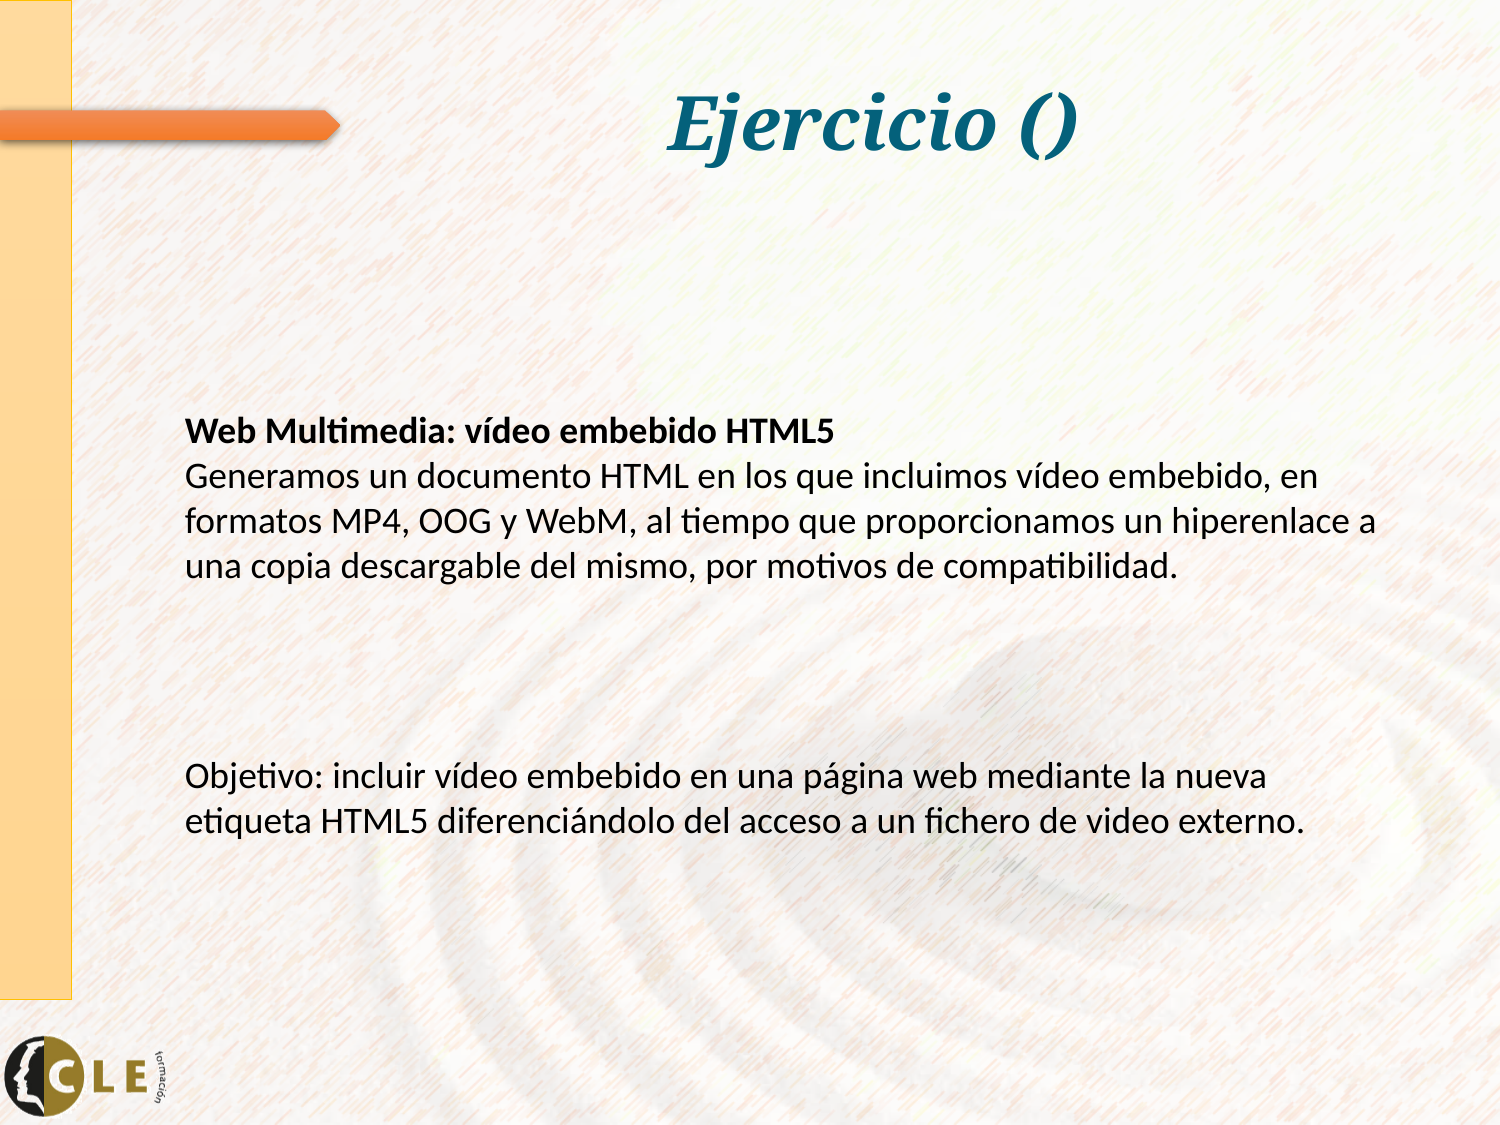

# Ejercicio ()
Web Multimedia: vídeo embebido HTML5
Generamos un documento HTML en los que incluimos vídeo embebido, en formatos MP4, OOG y WebM, al tiempo que proporcionamos un hiperenlace a una copia descargable del mismo, por motivos de compatibilidad.
Objetivo: incluir vídeo embebido en una página web mediante la nueva etiqueta HTML5 diferenciándolo del acceso a un fichero de video externo.